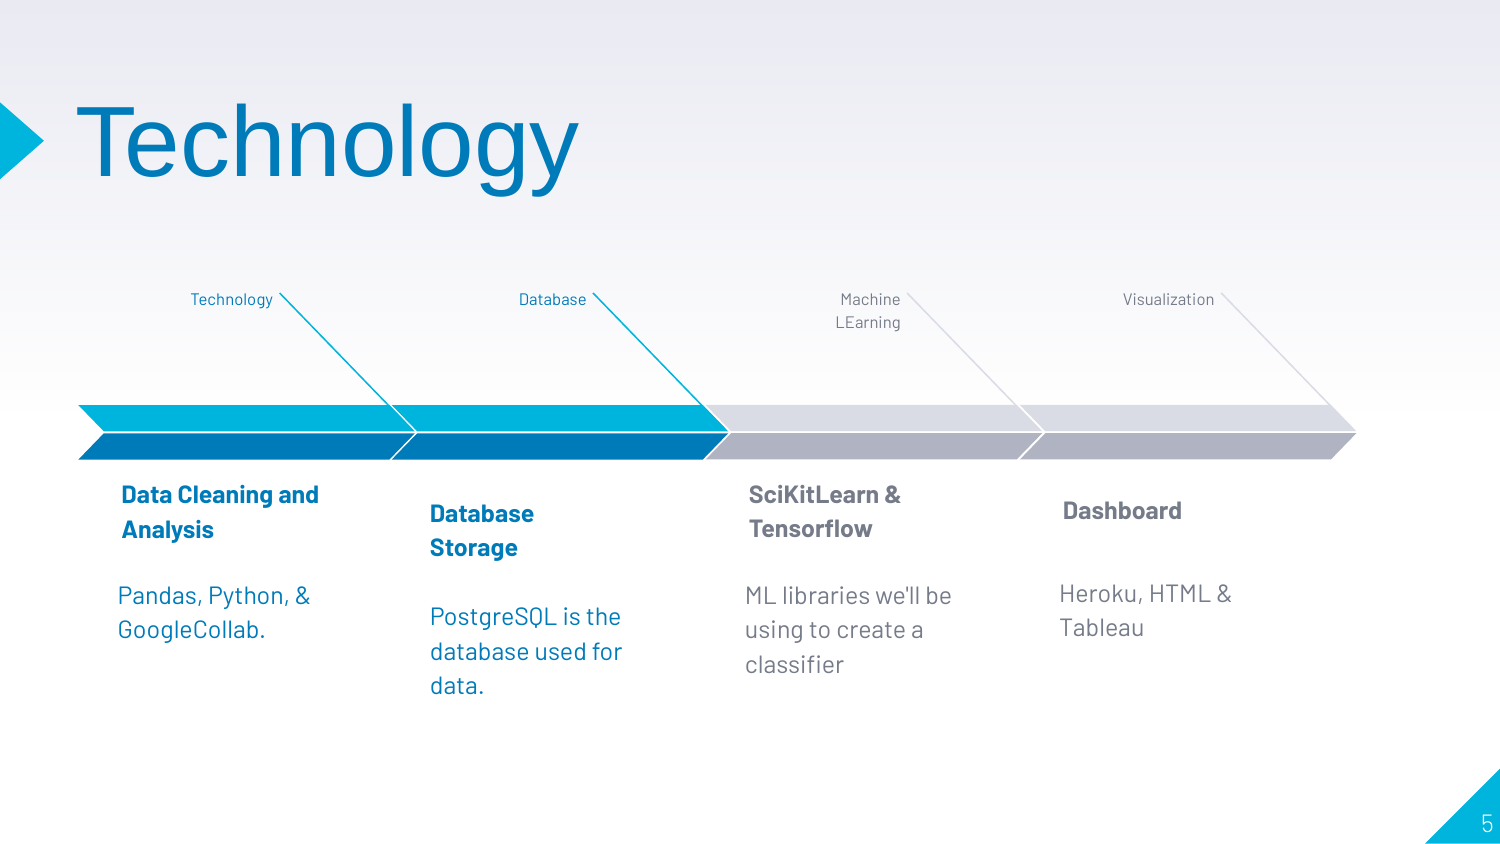

# Technology
Visualization

Dashboard
Heroku, HTML & Tableau
Machine LEarning

SciKitLearn & Tensorflow
ML libraries we'll be using to create a classifier
Database

Database
Storage

PostgreSQL is the database used for data.
Technology

Data Cleaning and Analysis
Pandas, Python, & GoogleCollab.
5